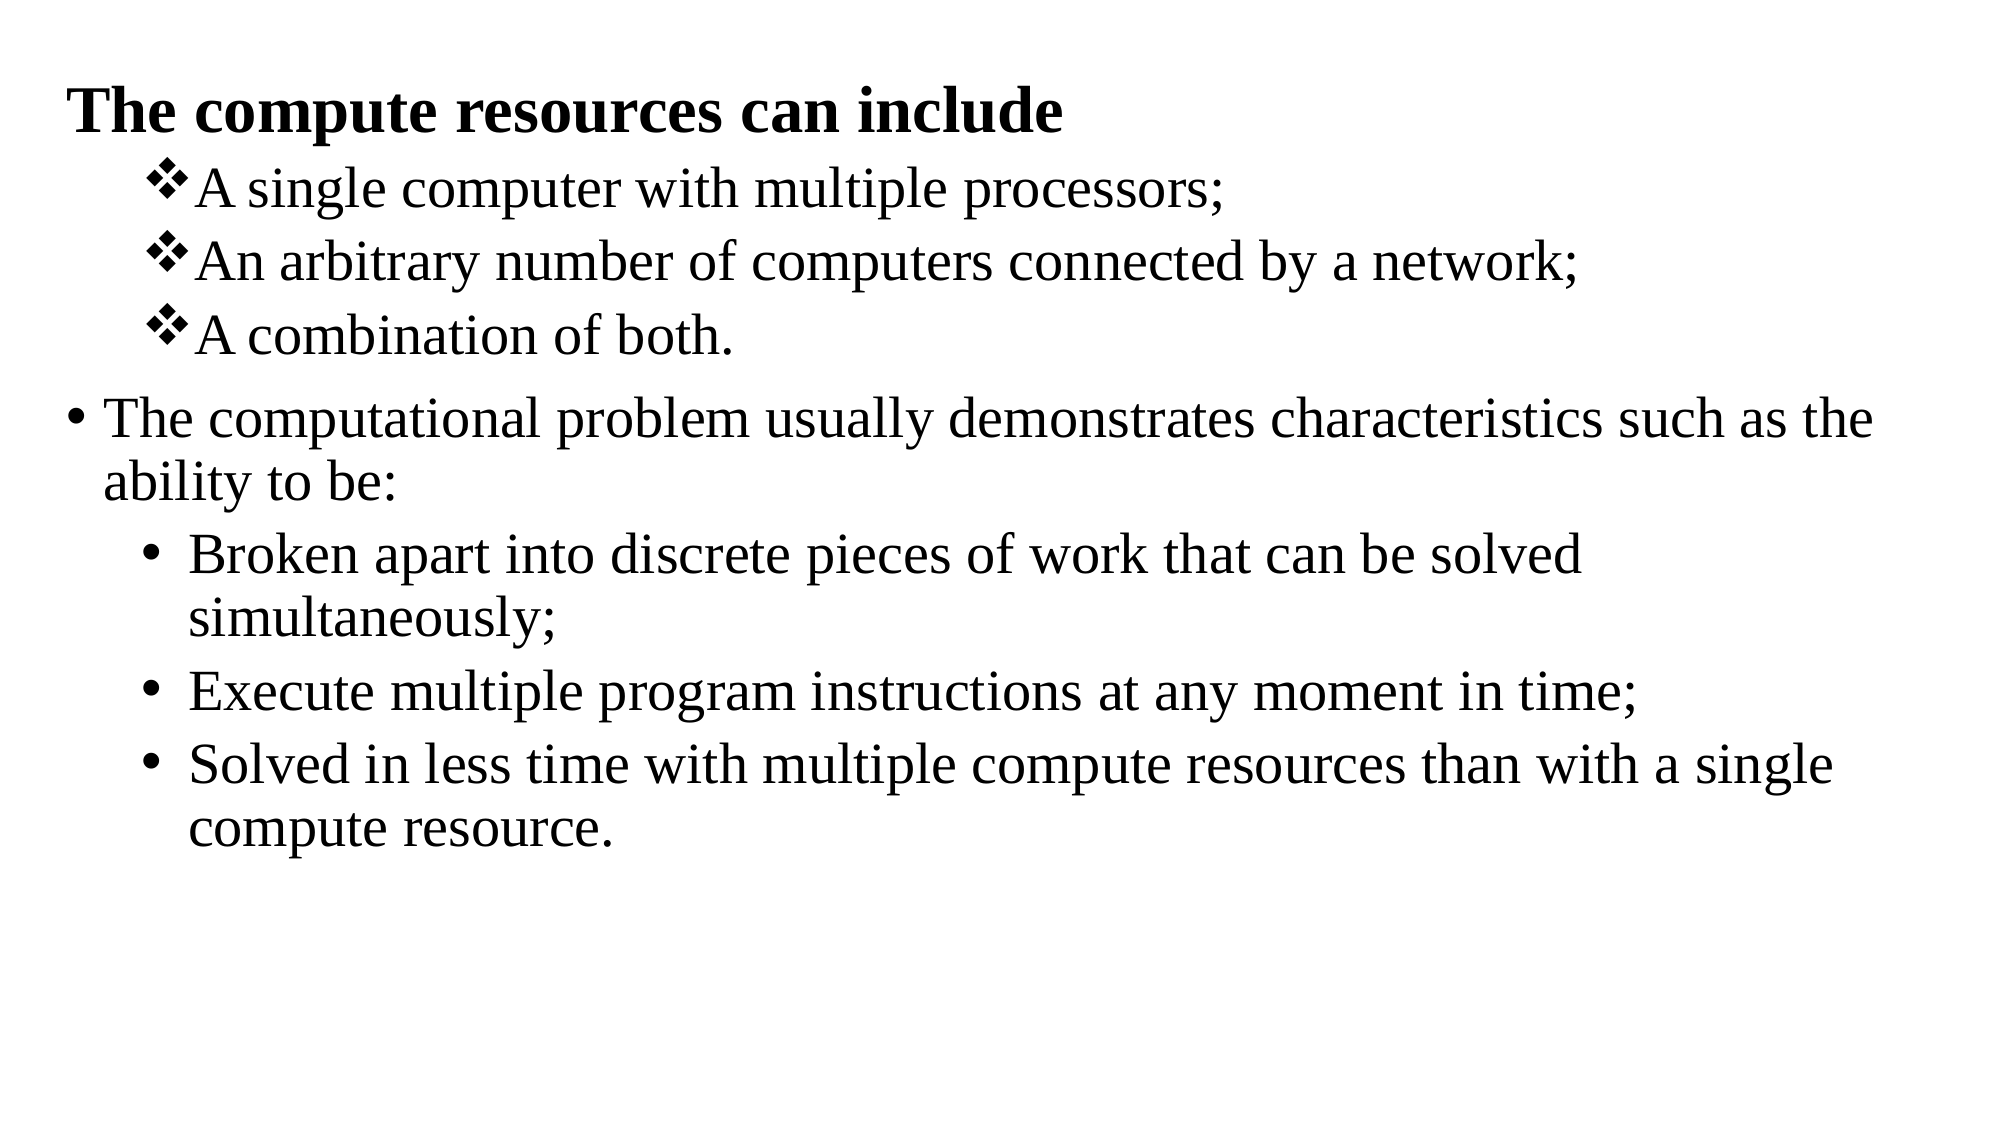

The compute resources can include
A single computer with multiple processors;
An arbitrary number of computers connected by a network;
A combination of both.
The computational problem usually demonstrates characteristics such as the ability to be:
Broken apart into discrete pieces of work that can be solved simultaneously;
Execute multiple program instructions at any moment in time;
Solved in less time with multiple compute resources than with a single compute resource.